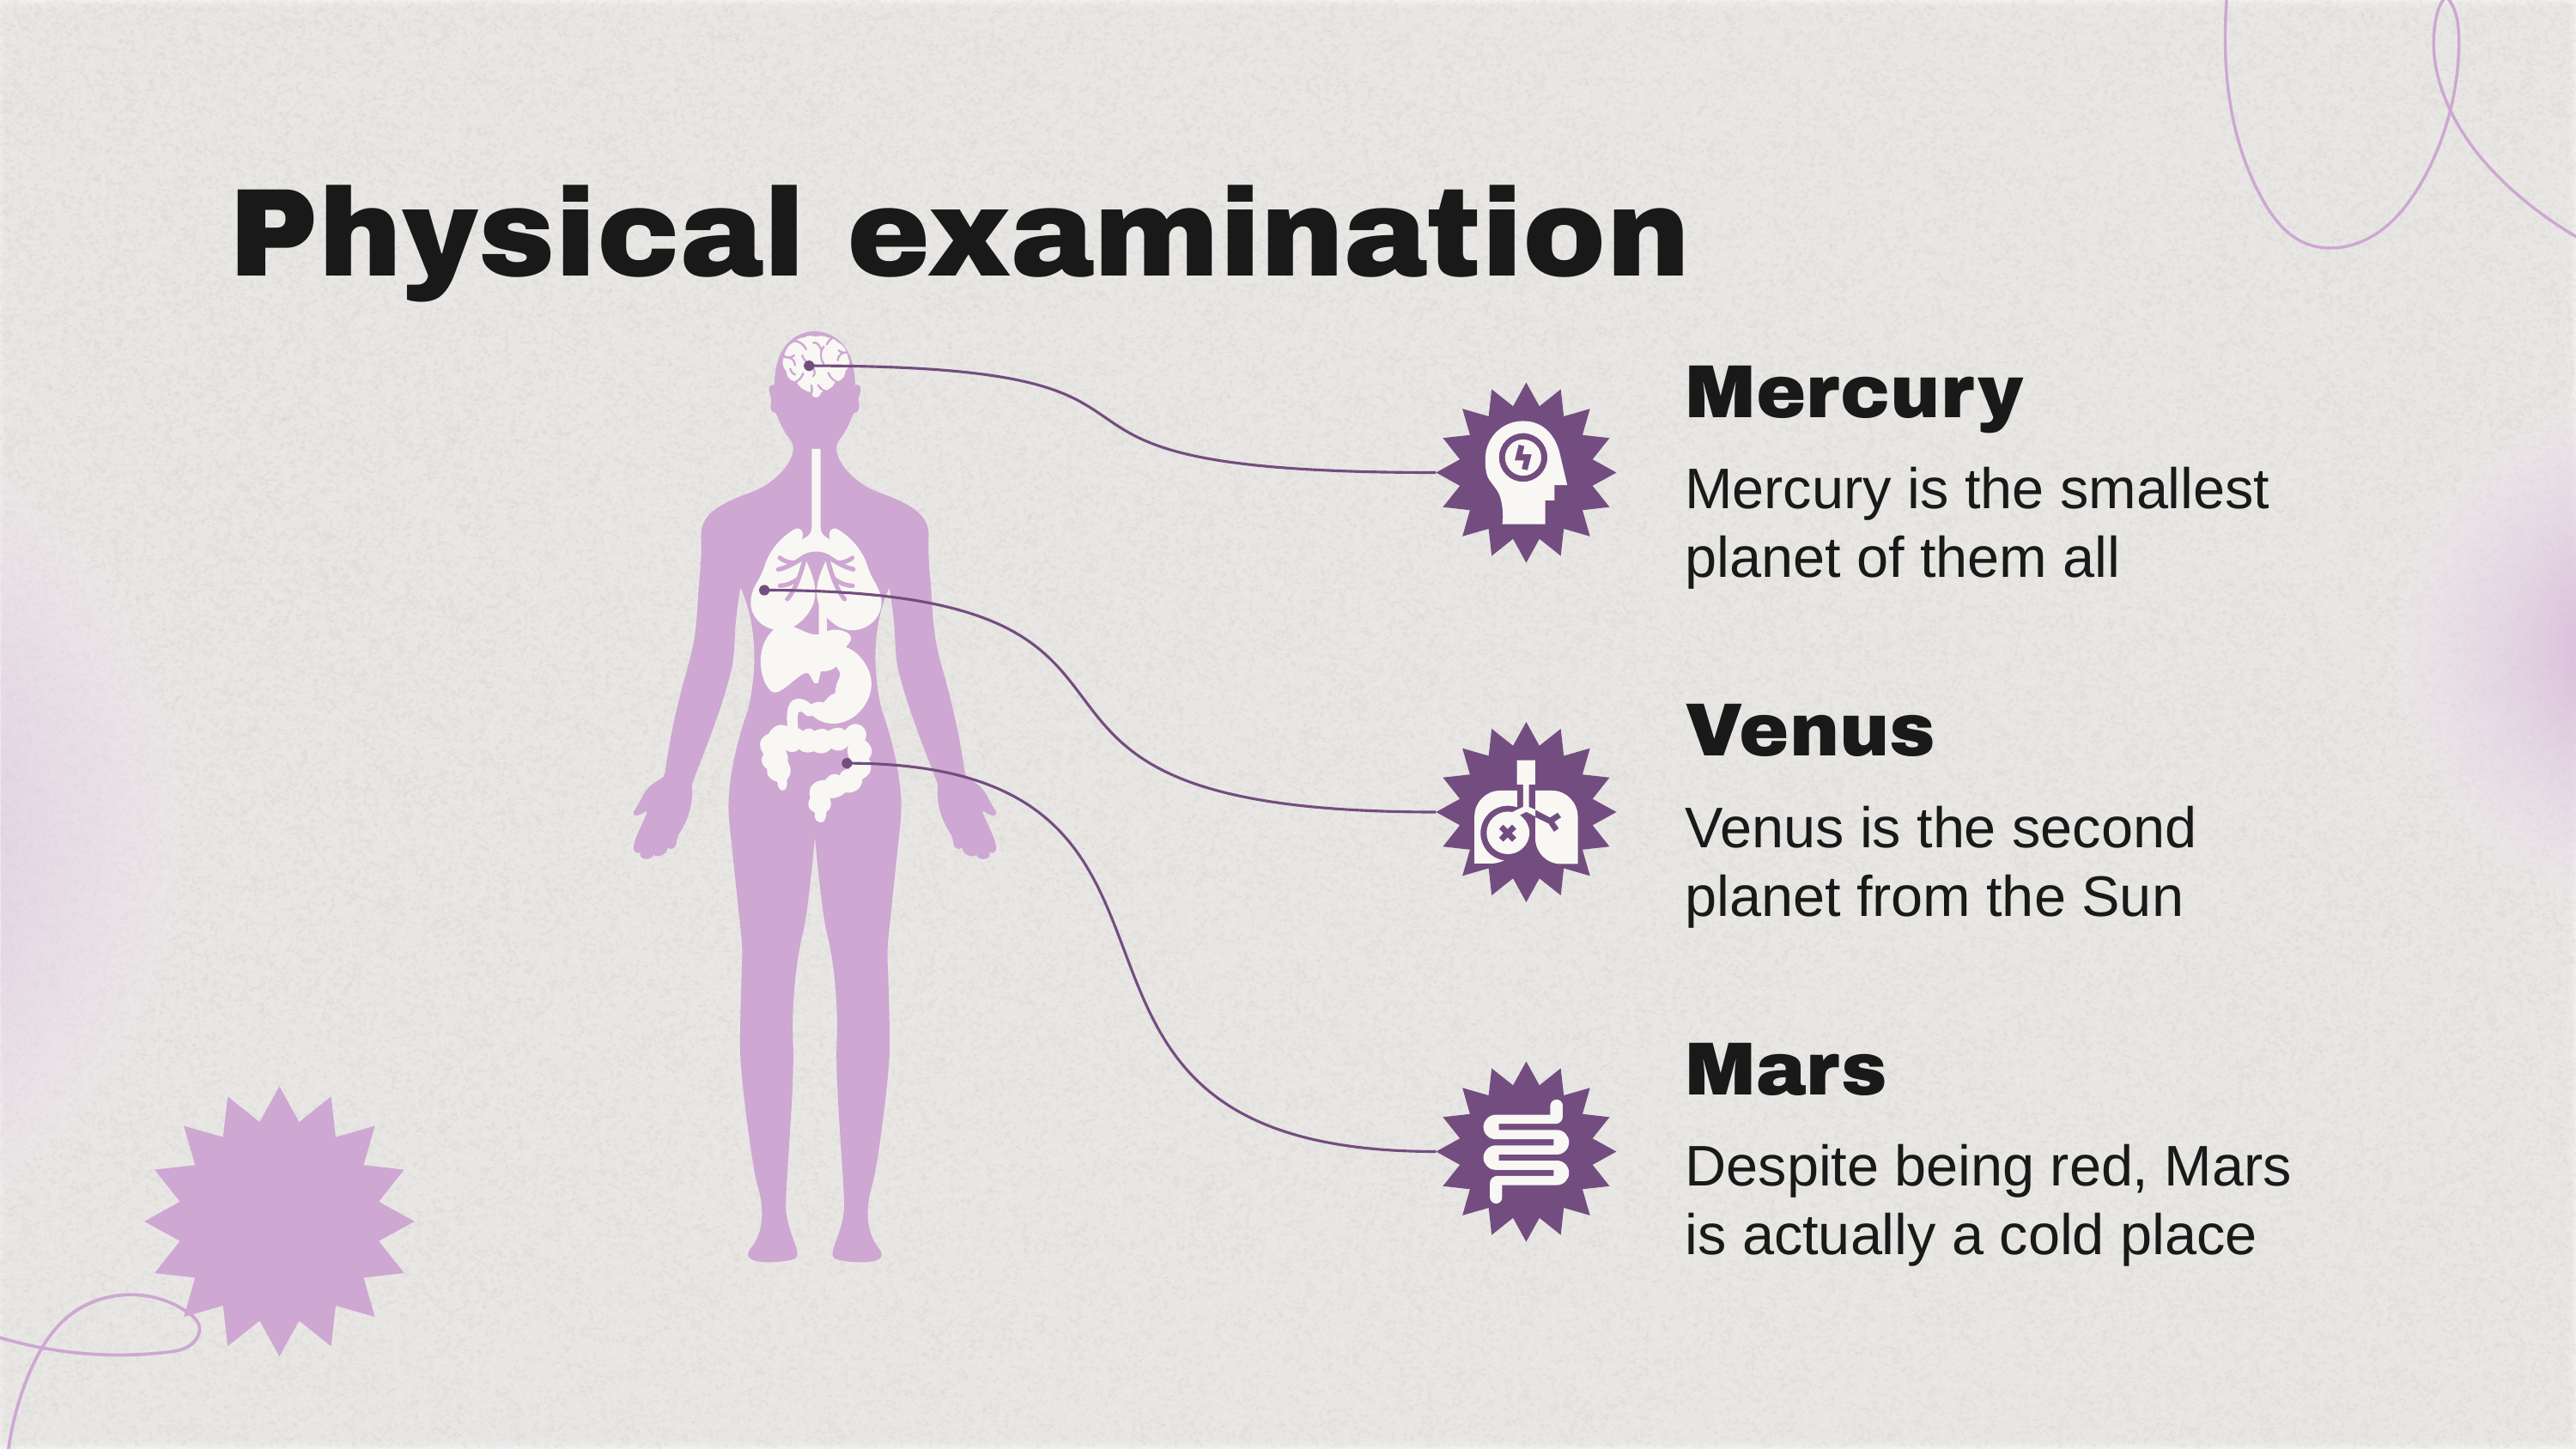

# Physical examination
Mercury

Mercury is the smallest planet of them all
Venus

Venus is the second planet from the Sun
Mars

Despite being red, Mars is actually a cold place